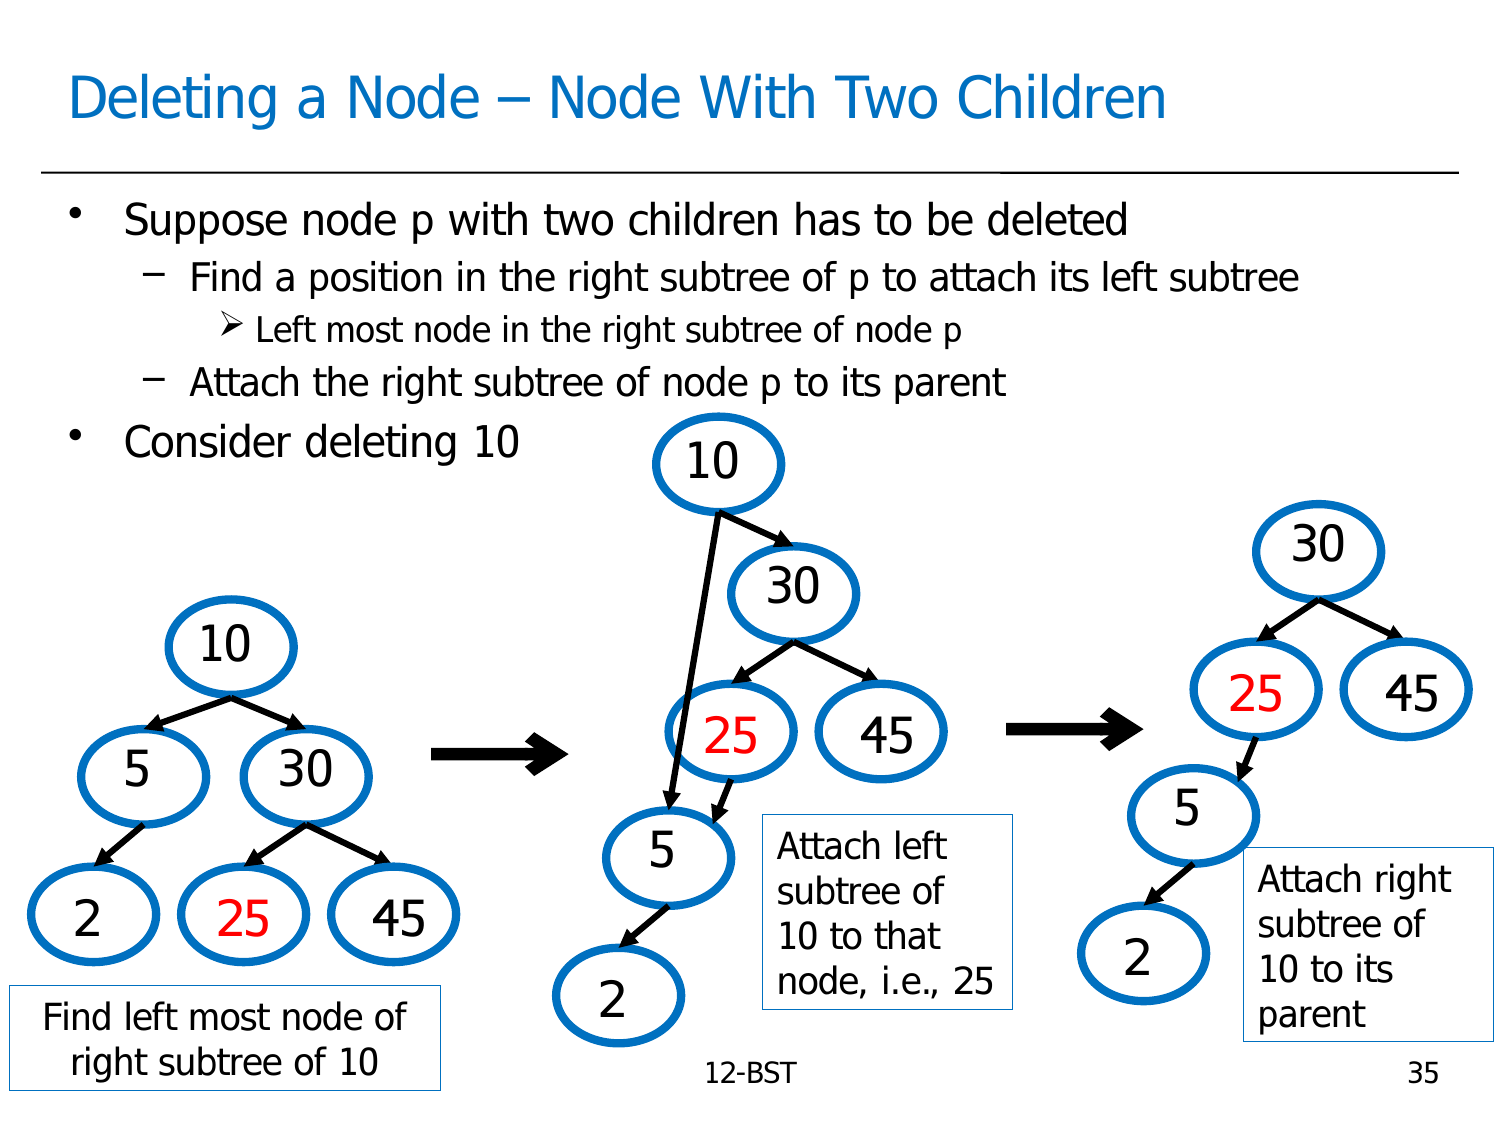

# Deleting a Node – Node With Two Children
Suppose node p with two children has to be deleted
Find a position in the right subtree of p to attach its left subtree
Left most node in the right subtree of node p
Attach the right subtree of node p to its parent
Consider deleting 10

10

30

25
45

5

2

30

25
45

5
Attach right subtree of 10 to its parent

2

10

5

30

2
25
45
Attach left subtree of 10 to that node, i.e., 25
Find left most node of right subtree of 10
12-BST
35